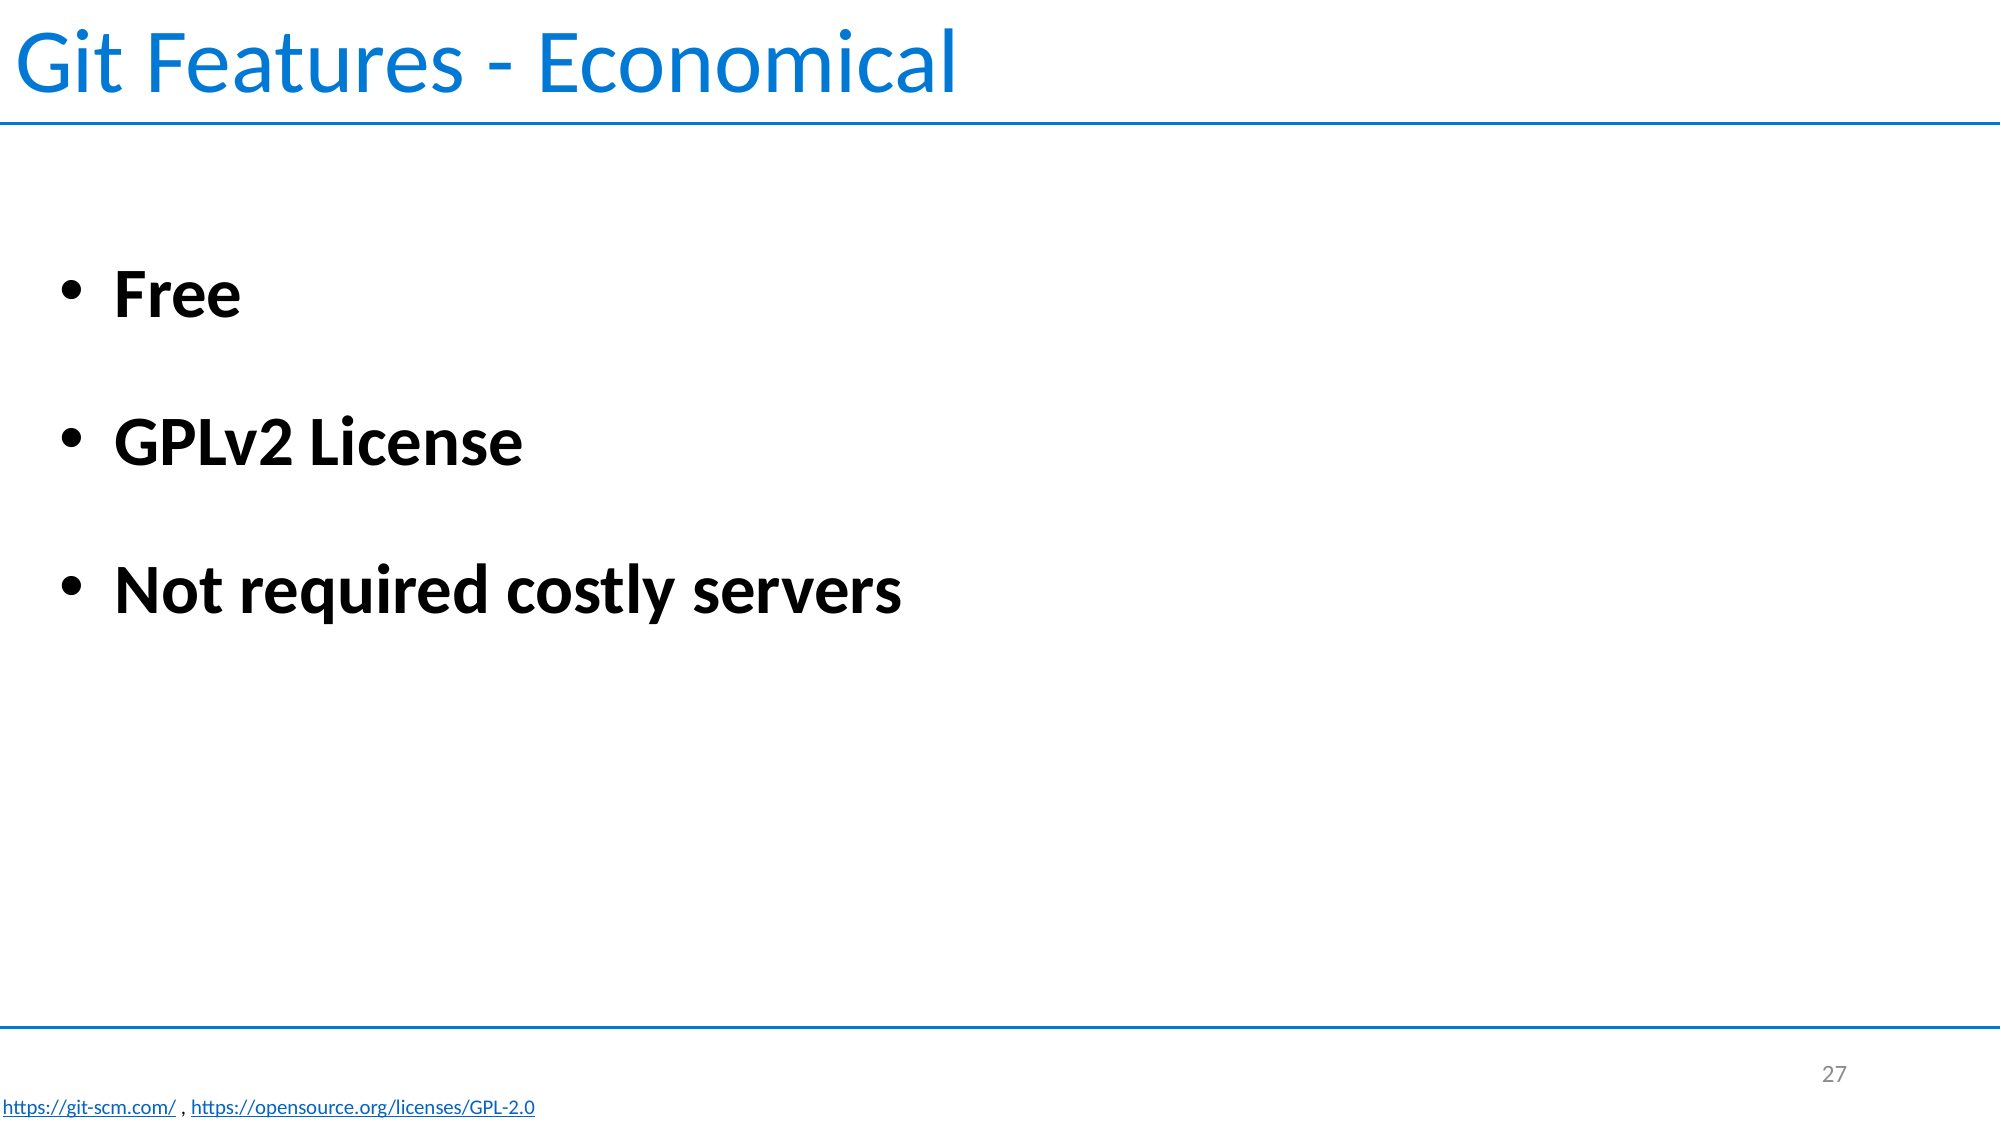

Git Features - Economical

Free
GPLv2 License
Not required costly servers

27
https://git-scm.com/ , https://opensource.org/licenses/GPL-2.0